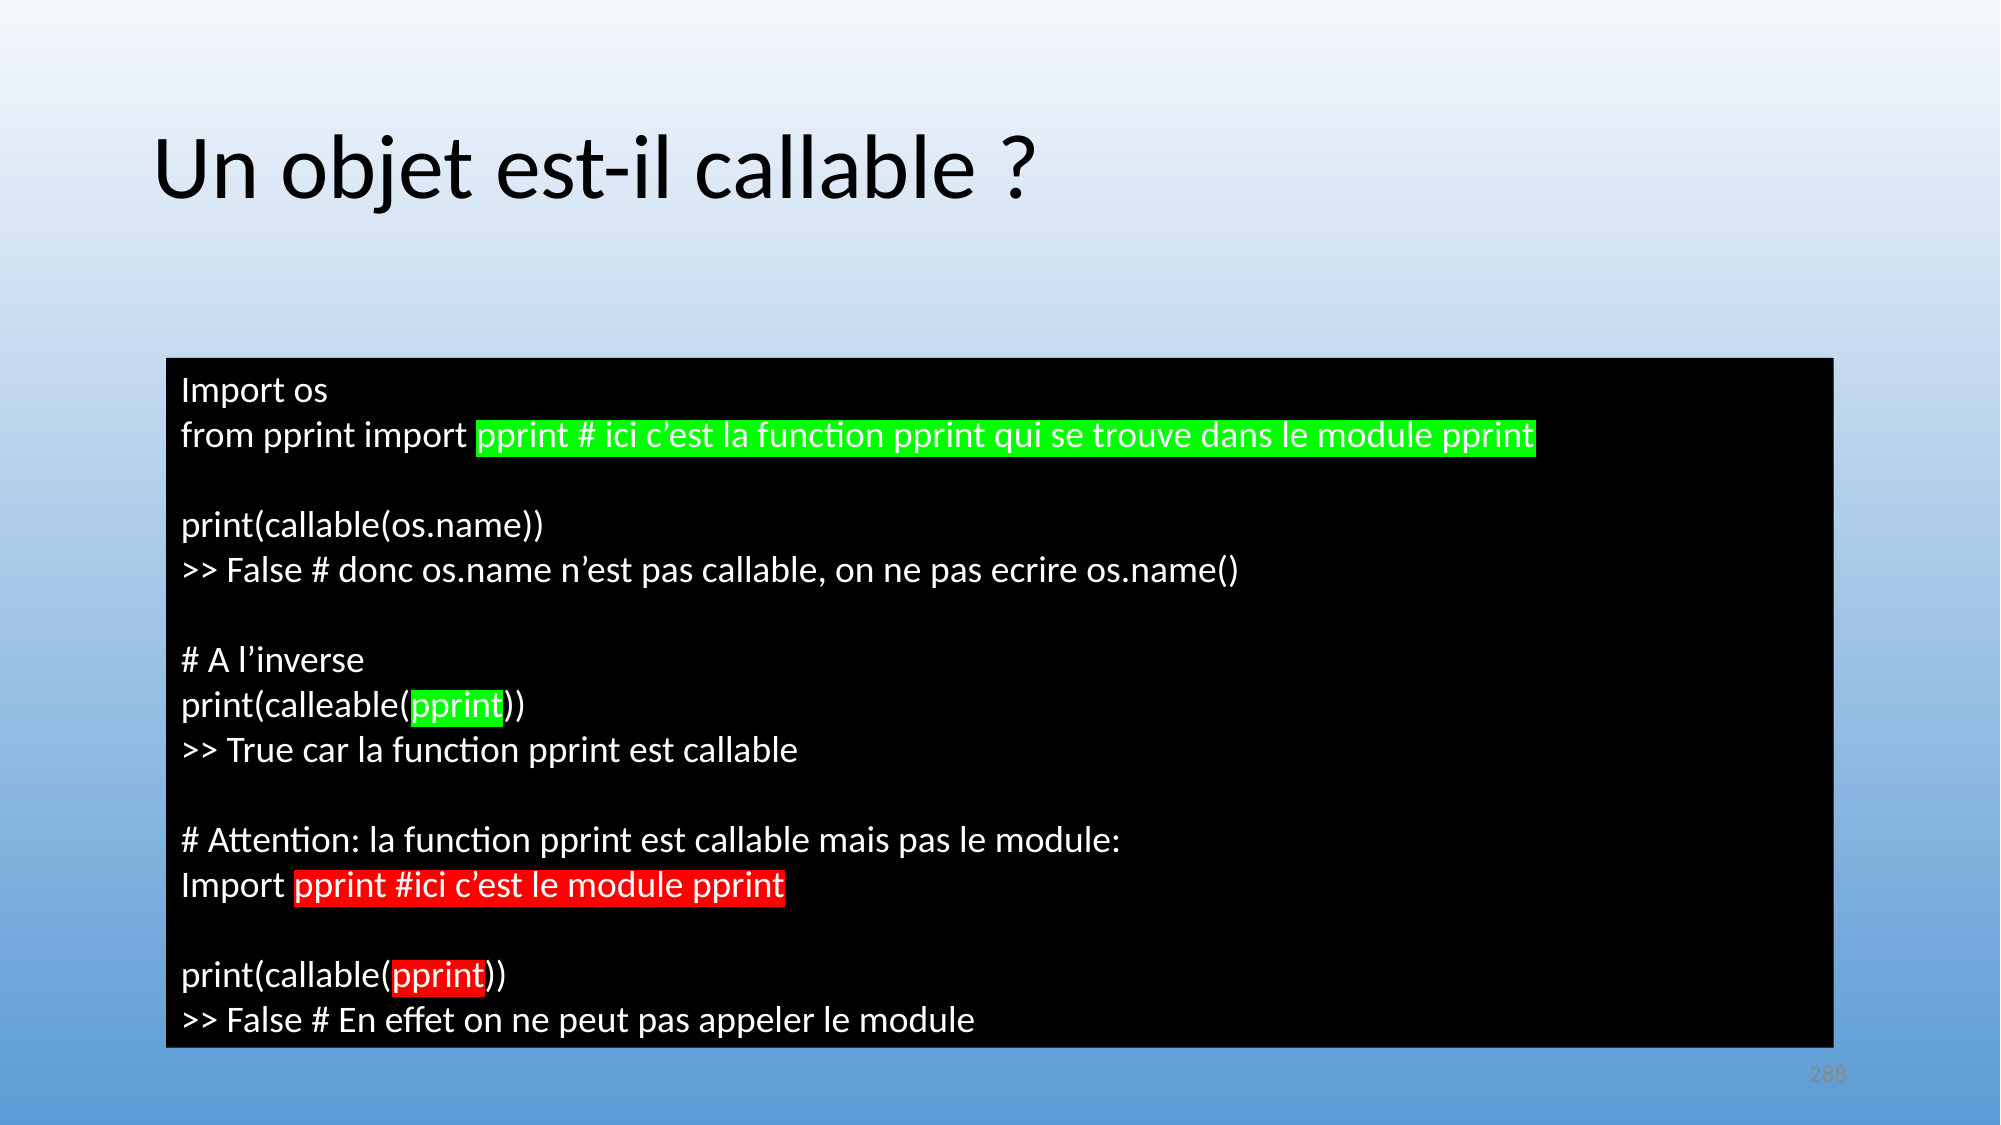

# Un objet est-il callable ?
Import os
from pprint import pprint # ici c’est la function pprint qui se trouve dans le module pprint

print(callable(os.name))
>> False # donc os.name n’est pas callable, on ne pas ecrire os.name()

# A l’inverse
print(calleable(pprint))
>> True car la function pprint est callable

# Attention: la function pprint est callable mais pas le module:
Import pprint #ici c’est le module pprint

print(callable(pprint))
>> False # En effet on ne peut pas appeler le module

288